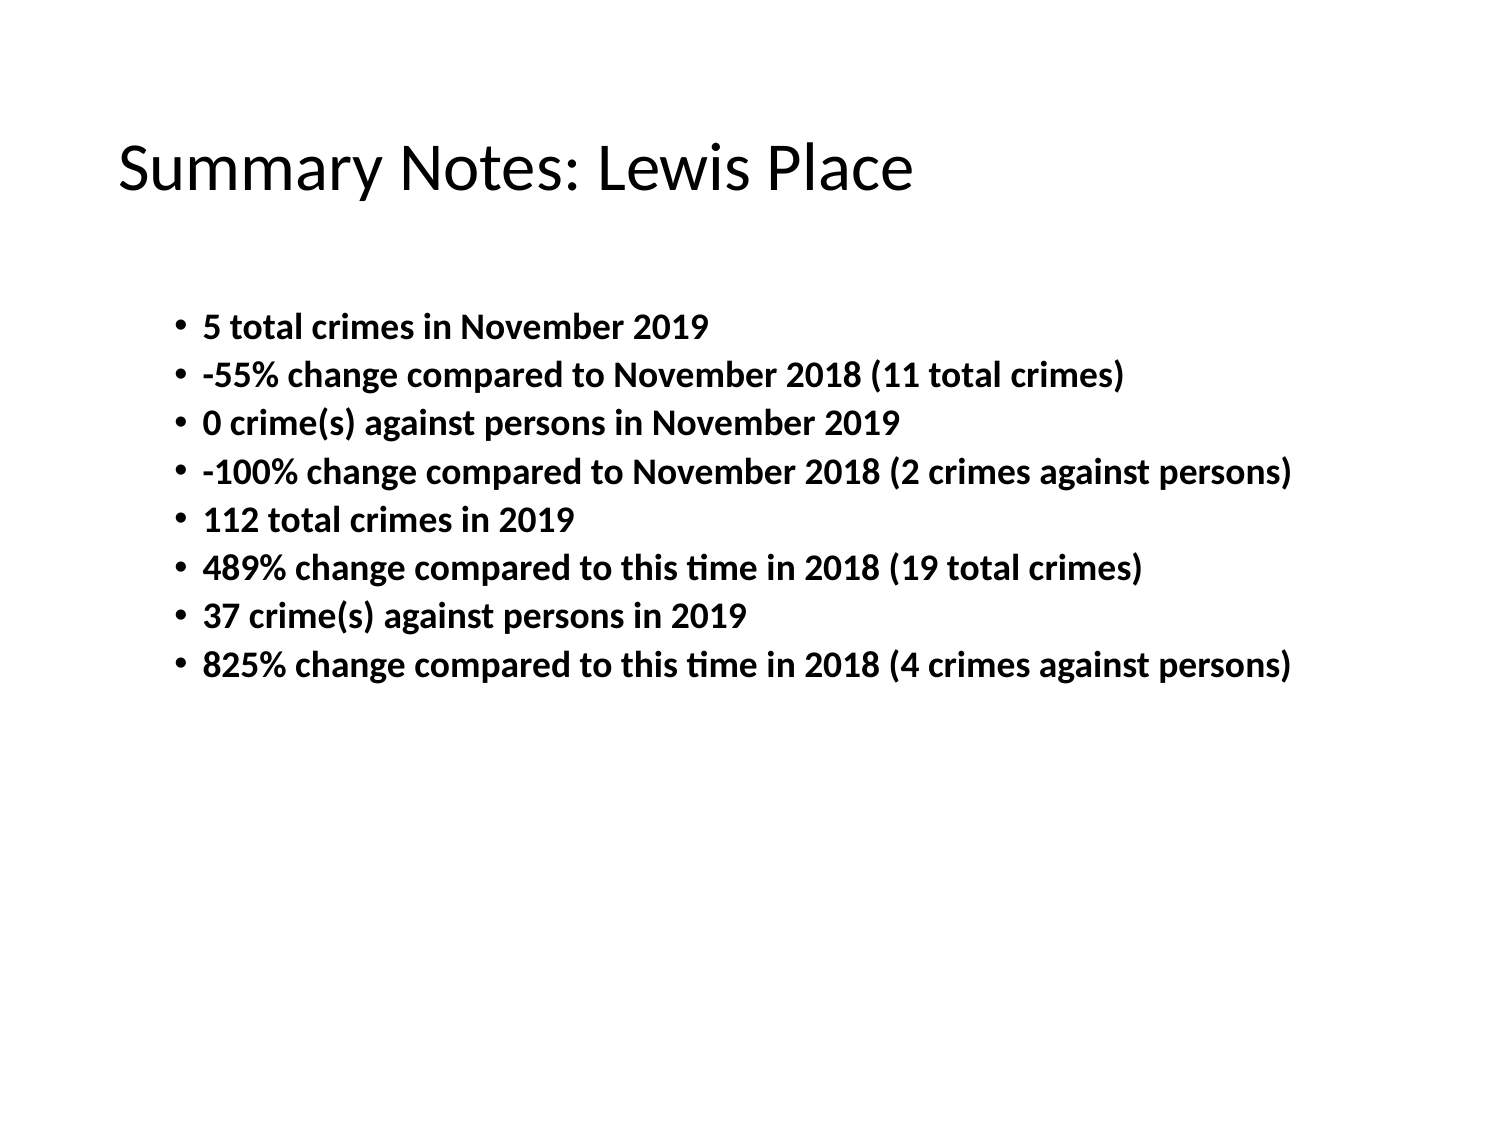

# Summary Notes: Lewis Place
5 total crimes in November 2019
-55% change compared to November 2018 (11 total crimes)
0 crime(s) against persons in November 2019
-100% change compared to November 2018 (2 crimes against persons)
112 total crimes in 2019
489% change compared to this time in 2018 (19 total crimes)
37 crime(s) against persons in 2019
825% change compared to this time in 2018 (4 crimes against persons)